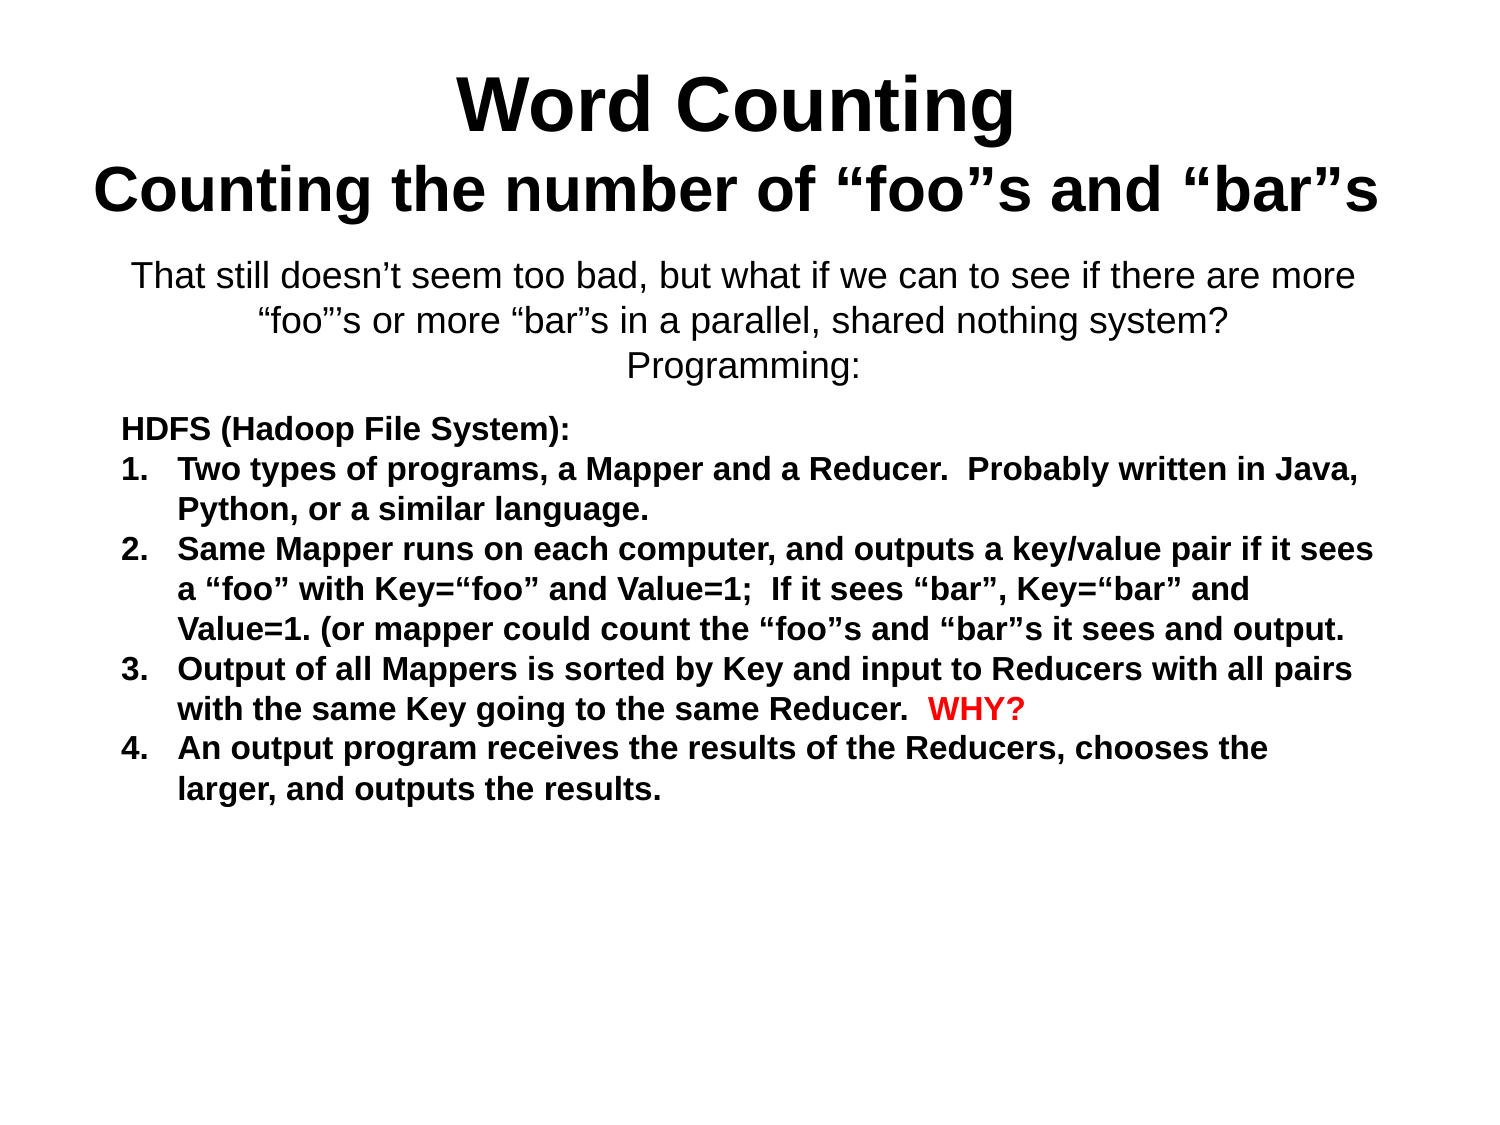

# Word Counting Counting the number of “foo”s and “bar”s
That still doesn’t seem too bad, but what if we can to see if there are more “foo”’s or more “bar”s in a parallel, shared nothing system?
Programming:
HDFS (Hadoop File System):
Two types of programs, a Mapper and a Reducer.  Probably written in Java, Python, or a similar language.
Same Mapper runs on each computer, and outputs a key/value pair if it sees a “foo” with Key=“foo” and Value=1;  If it sees “bar”, Key=“bar” and Value=1. (or mapper could count the “foo”s and “bar”s it sees and output.
Output of all Mappers is sorted by Key and input to Reducers with all pairs with the same Key going to the same Reducer.  WHY?
An output program receives the results of the Reducers, chooses the larger, and outputs the results.